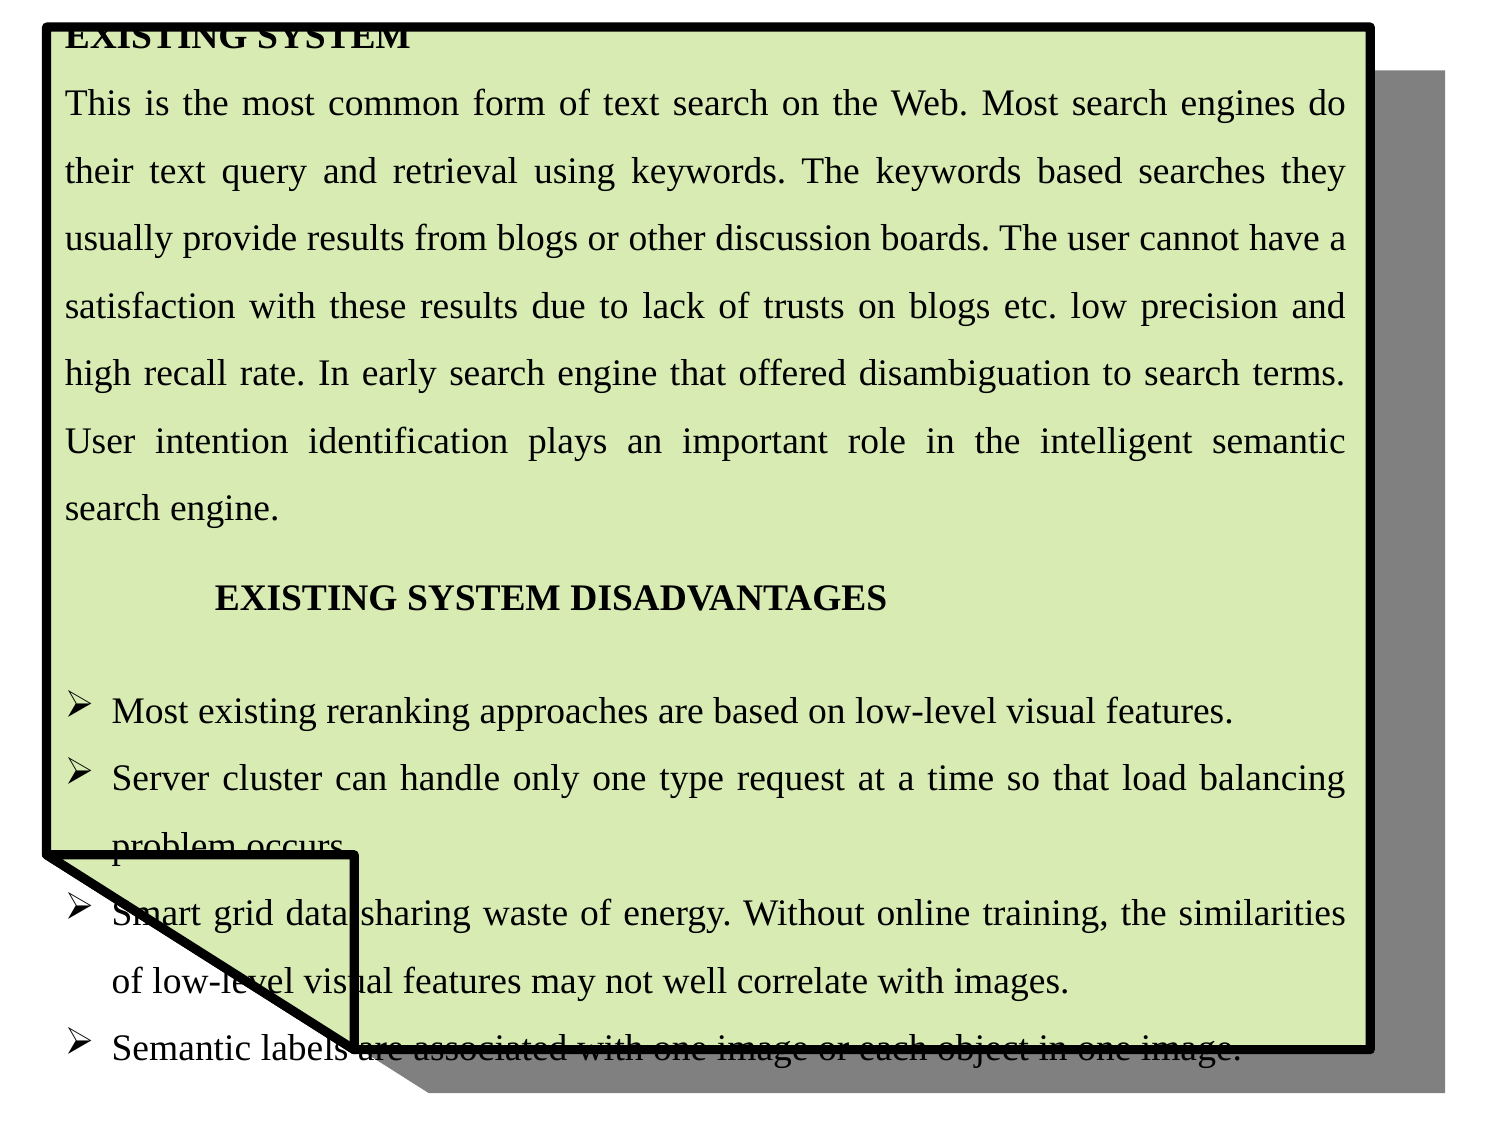

EXISTING SYSTEM
This is the most common form of text search on the Web. Most search engines do their text query and retrieval using keywords. The keywords based searches they usually provide results from blogs or other discussion boards. The user cannot have a satisfaction with these results due to lack of trusts on blogs etc. low precision and high recall rate. In early search engine that offered disambiguation to search terms. User intention identification plays an important role in the intelligent semantic search engine.

EXISTING SYSTEM DISADVANTAGES

Most existing reranking approaches are based on low-level visual features.
Server cluster can handle only one type request at a time so that load balancing problem occurs.
Smart grid data sharing waste of energy. Without online training, the similarities of low-level visual features may not well correlate with images.
Semantic labels are associated with one image or each object in one image.